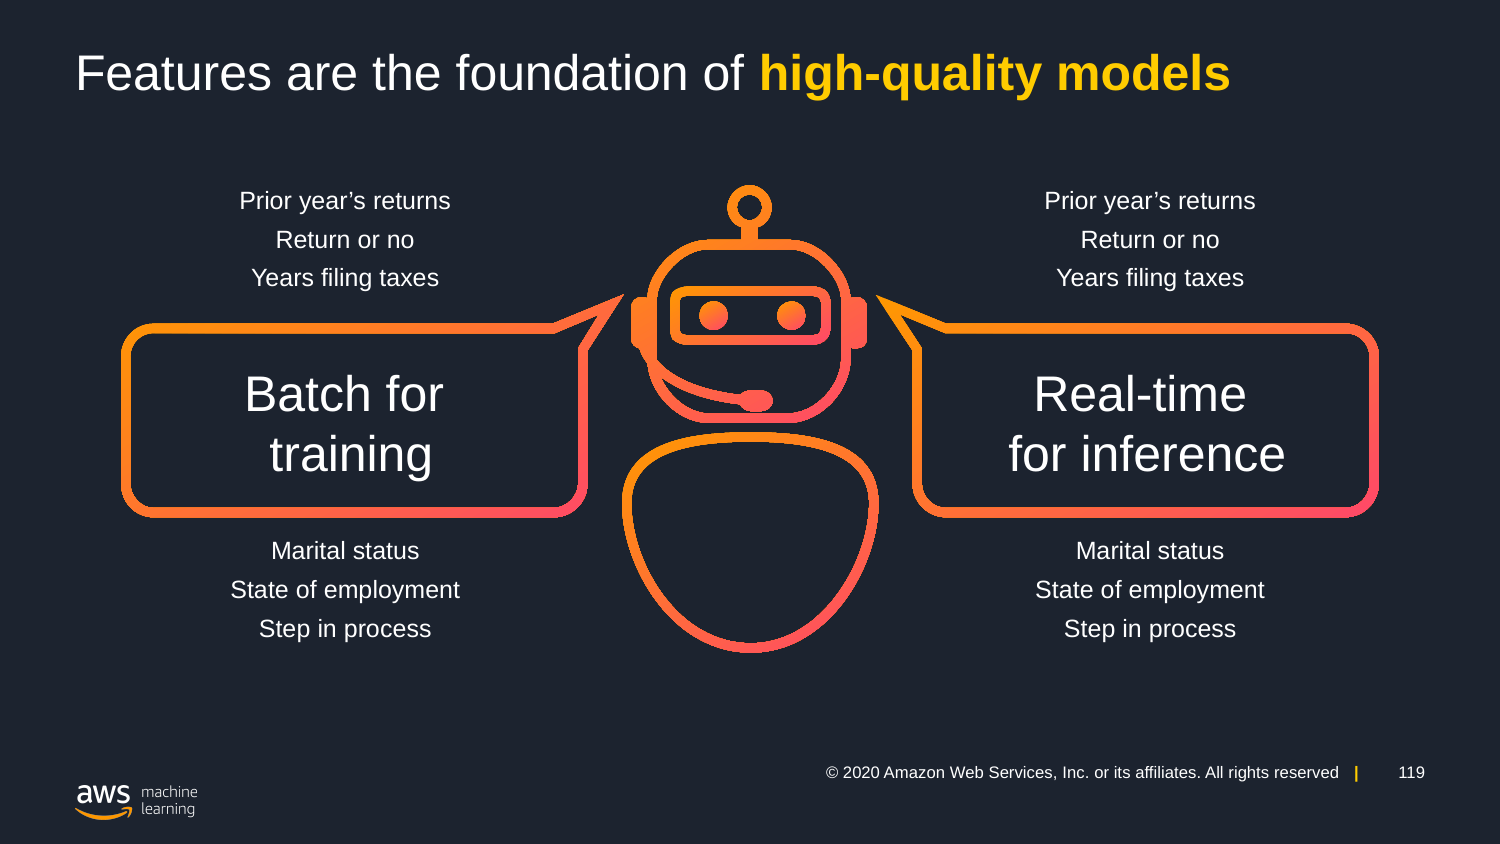

# Features are the foundation of high-quality models
Prior year’s returns
Return or no
Years filing taxes
Prior year’s returns
Return or no
Years filing taxes

Batch for
training
Real-time
for inference
Marital status
State of employment
Step in process
Marital status
State of employment
Step in process